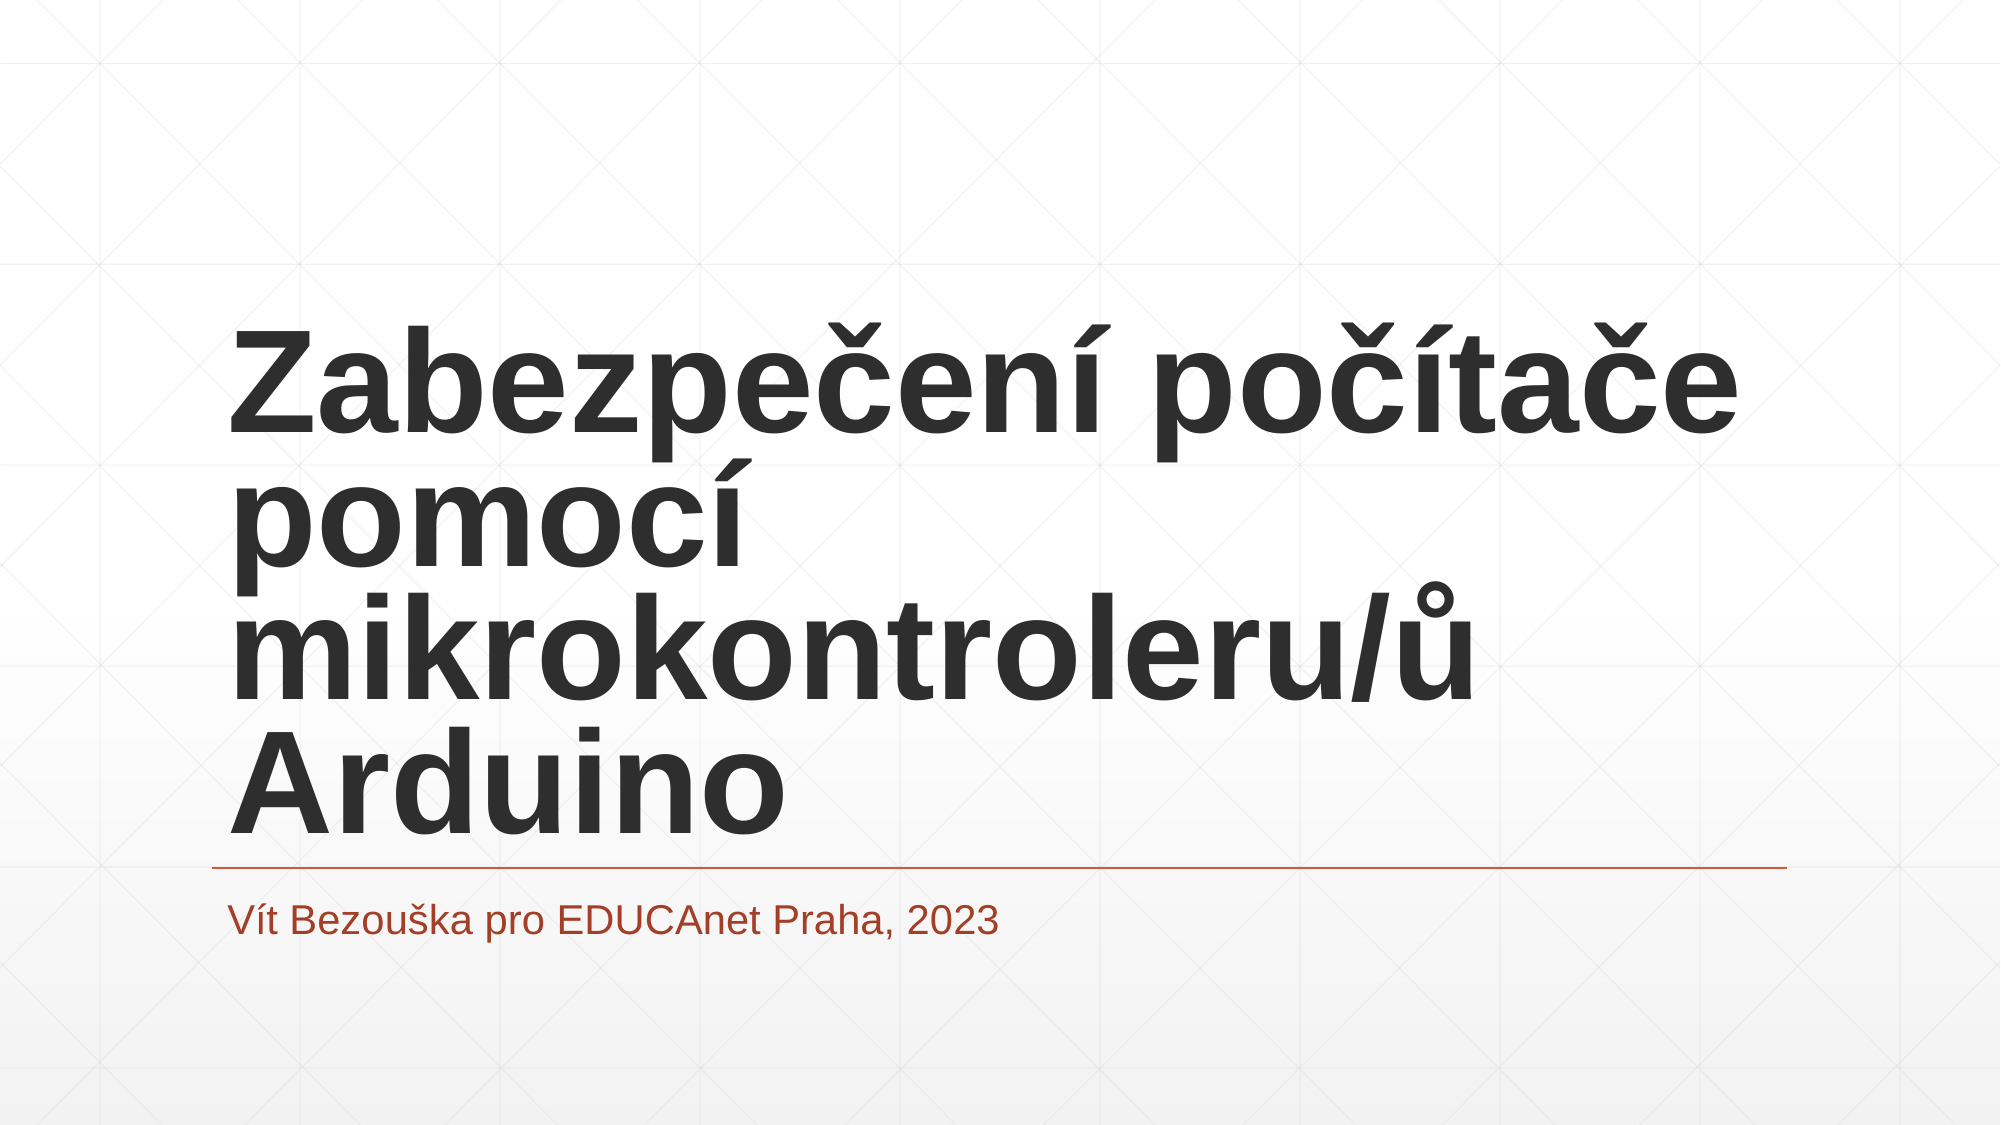

# Zabezpečení počítače pomocí mikrokontroleru/ů Arduino
Vít Bezouška pro EDUCAnet Praha, 2023